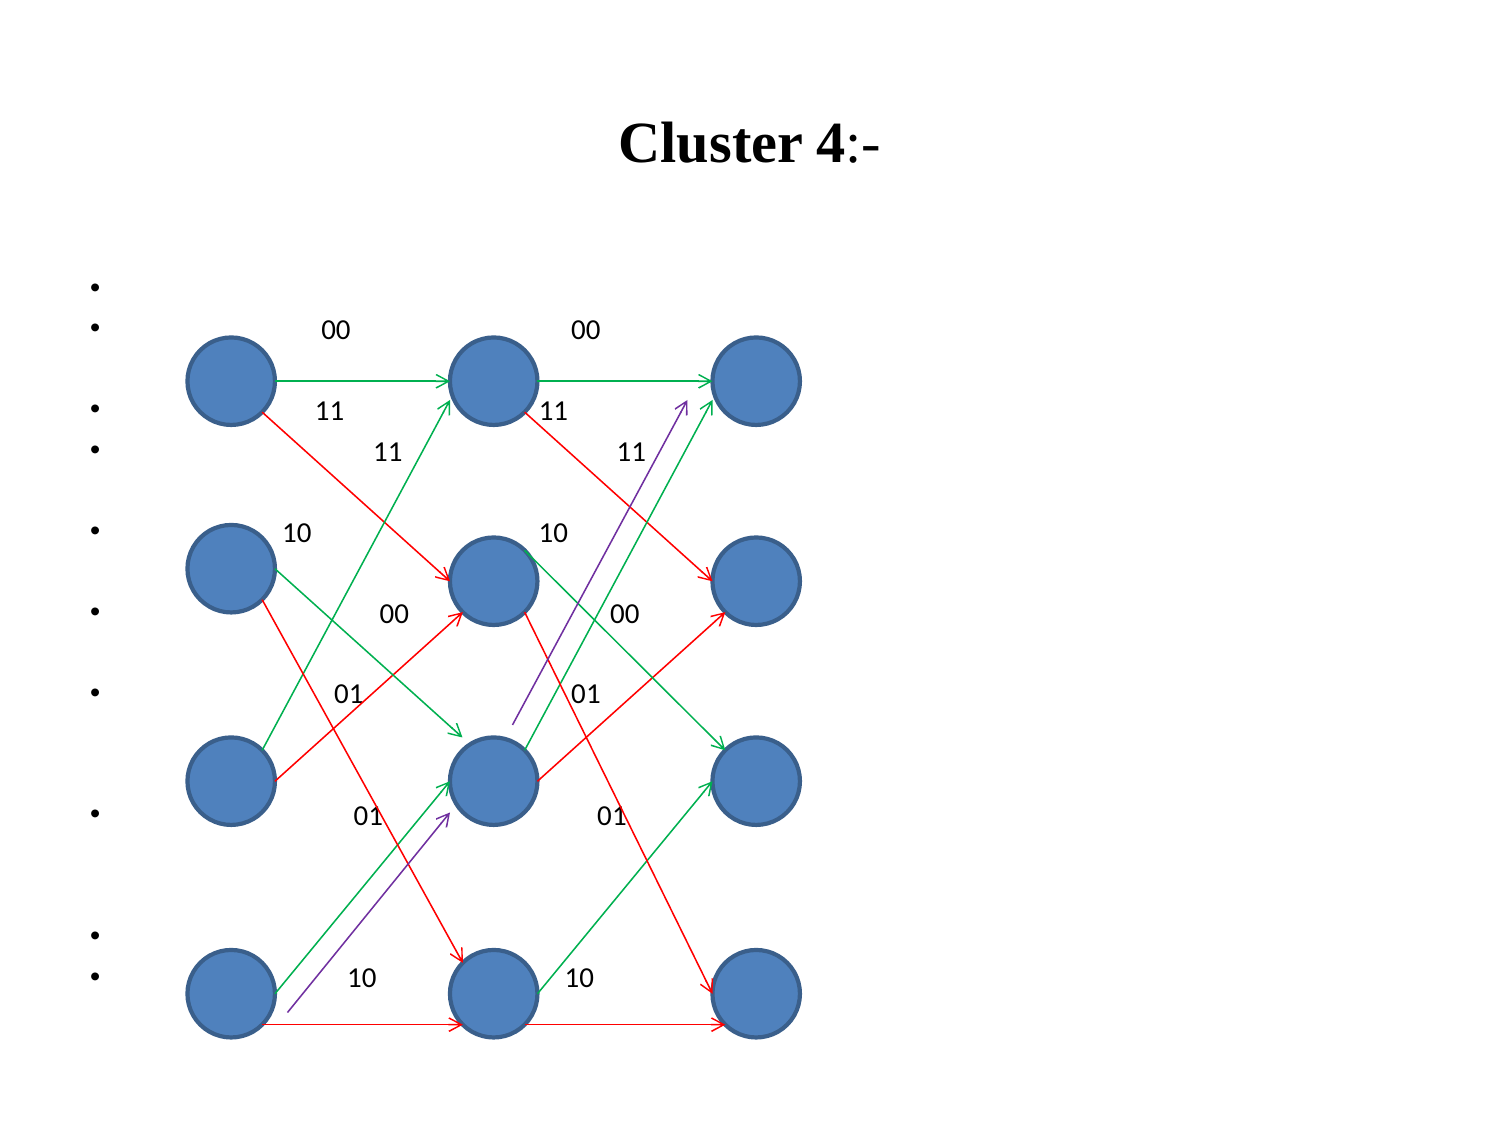

# Cluster 4:-

                           00                                  00

                          11                              11
                                   11                                 11

                     10                                   10

                                    00                               00

                             01                                01

                                01                                 01

                               10                             10